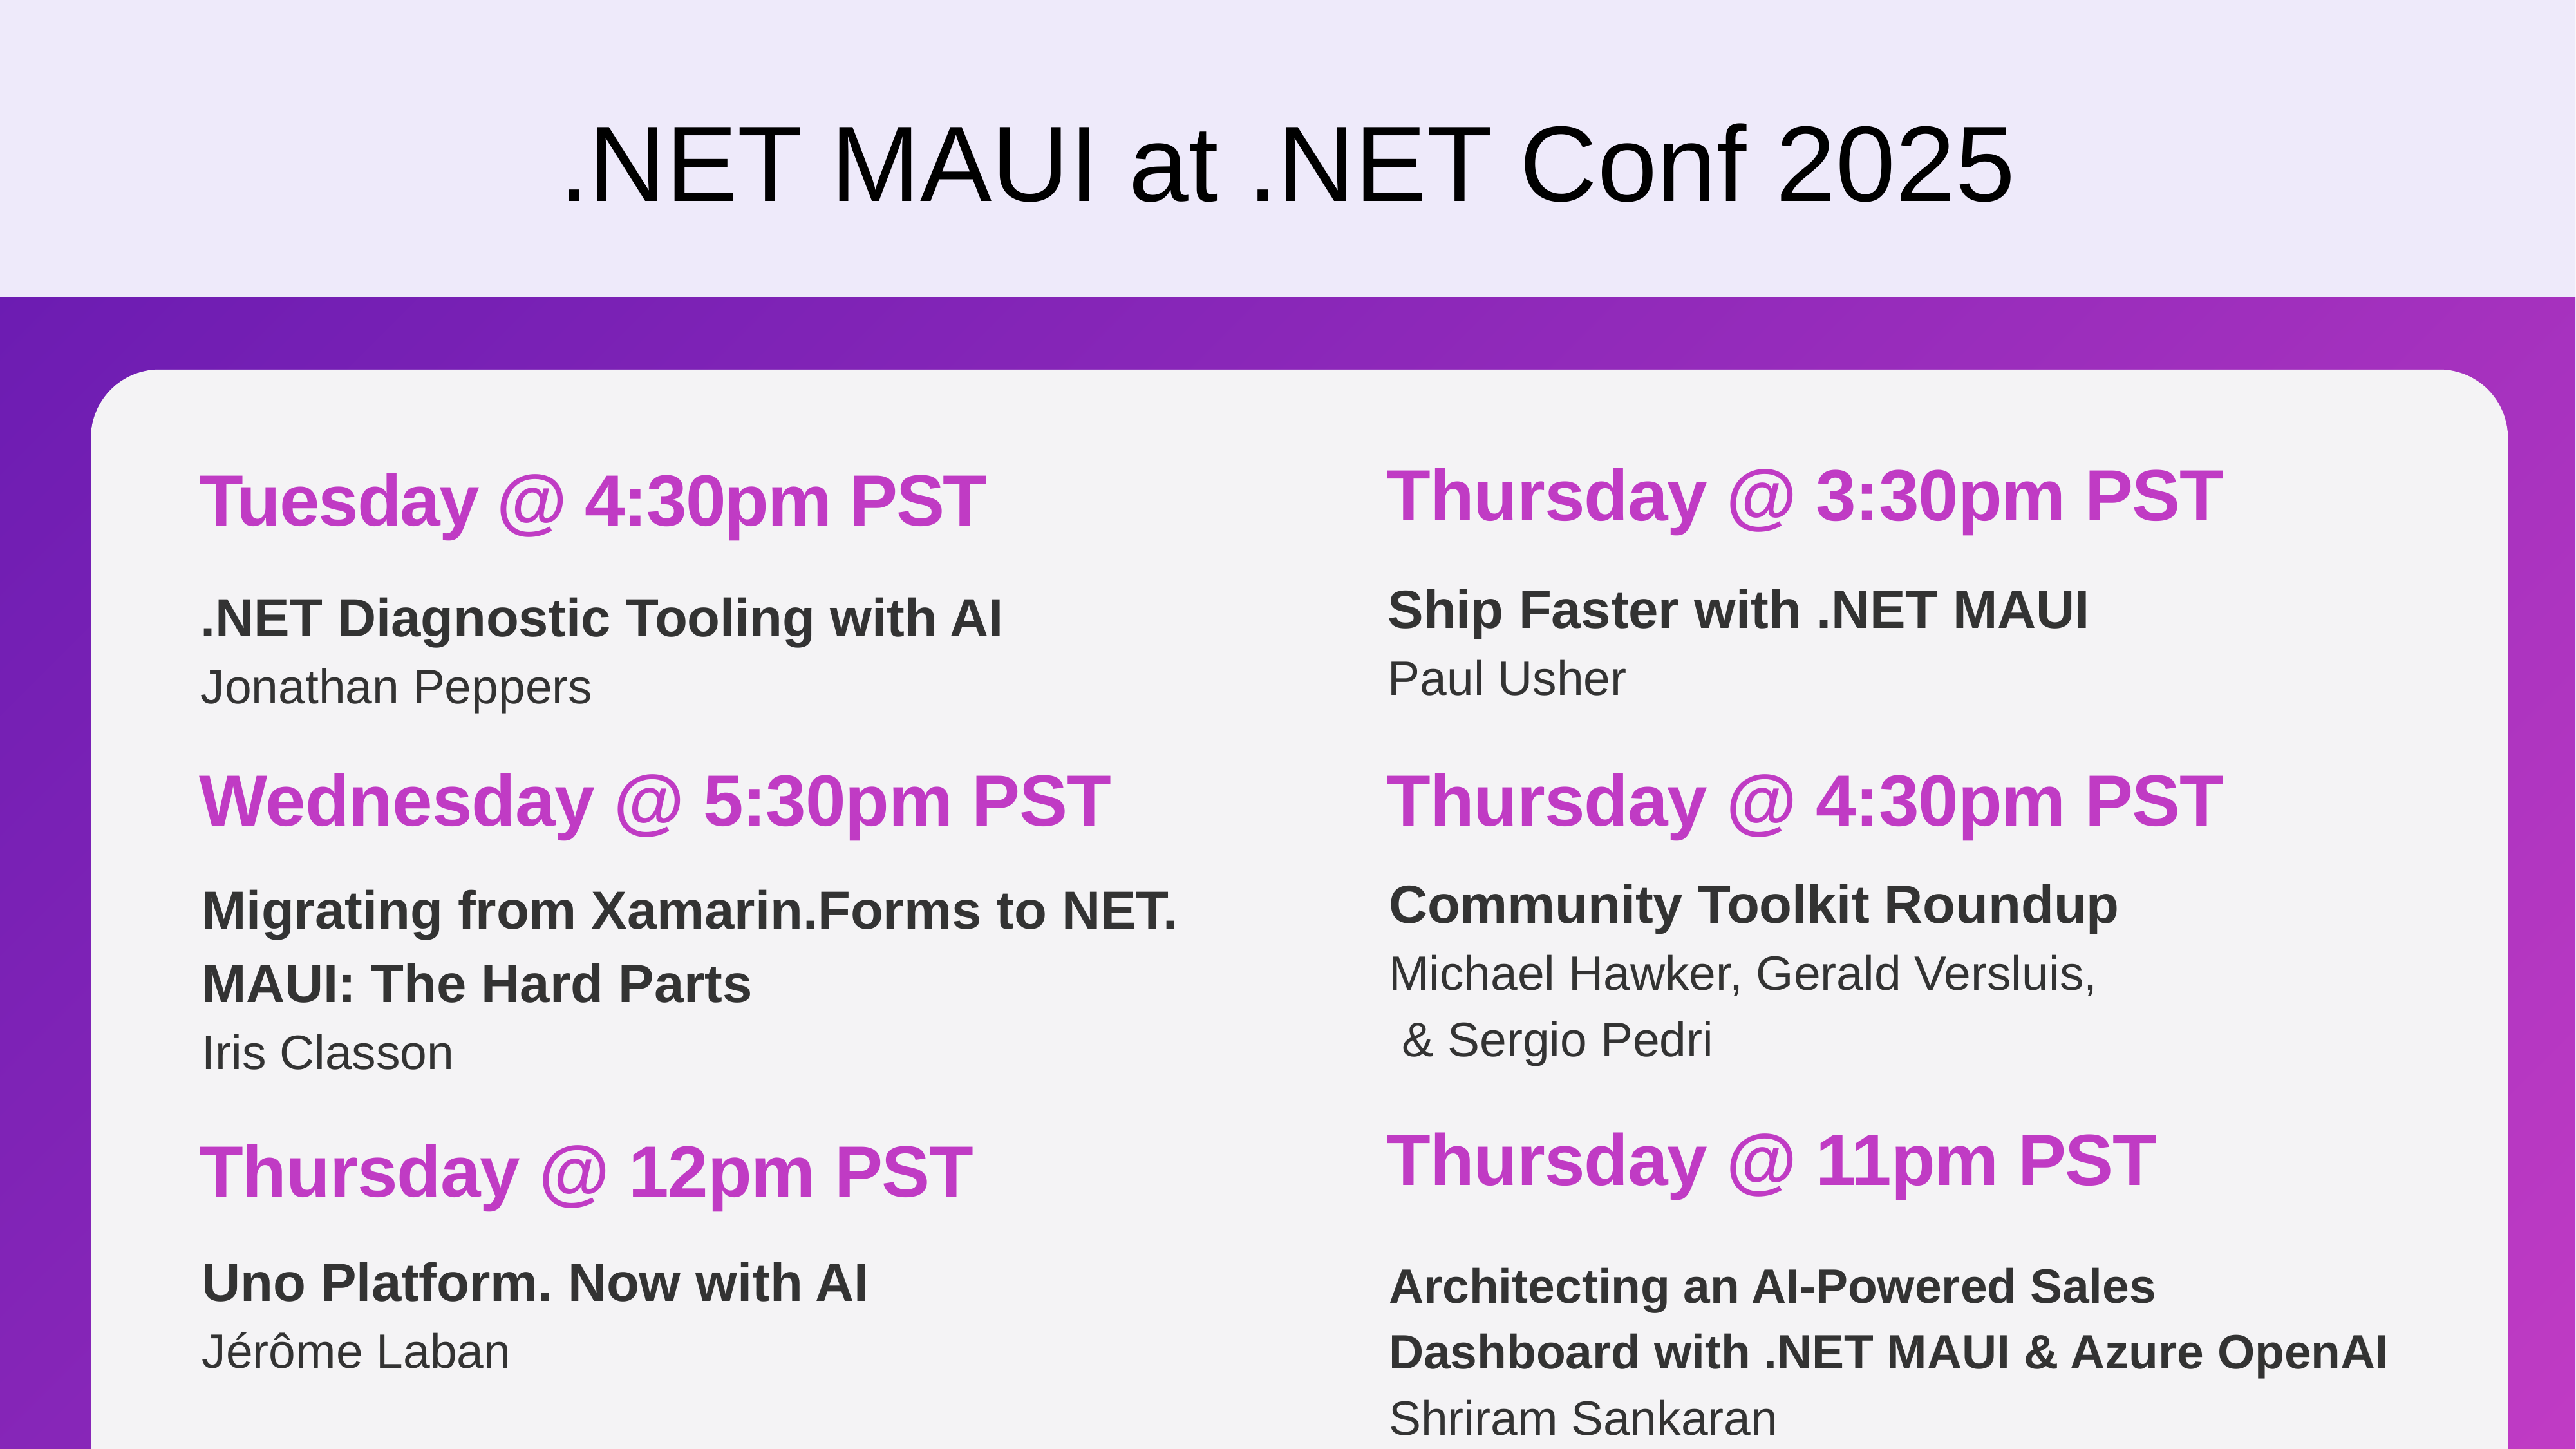

.NET MAUI at .NET Conf 2025

Thursday @ 3:30pm PST
Tuesday @ 4:30pm PST
Ship Faster with .NET MAUI
Paul Usher
.NET Diagnostic Tooling with AI
Jonathan Peppers
Wednesday @ 5:30pm PST
Thursday @ 4:30pm PST
Community Toolkit Roundup
Michael Hawker, Gerald Versluis,
 & Sergio Pedri
Migrating from Xamarin.Forms to NET. MAUI: The Hard Parts
Iris Classon
Thursday @ 11pm PST
Thursday @ 12pm PST
Uno Platform. Now with AI
Jérôme Laban
Architecting an AI-Powered Sales
Dashboard with .NET MAUI & Azure OpenAI
Shriram Sankaran